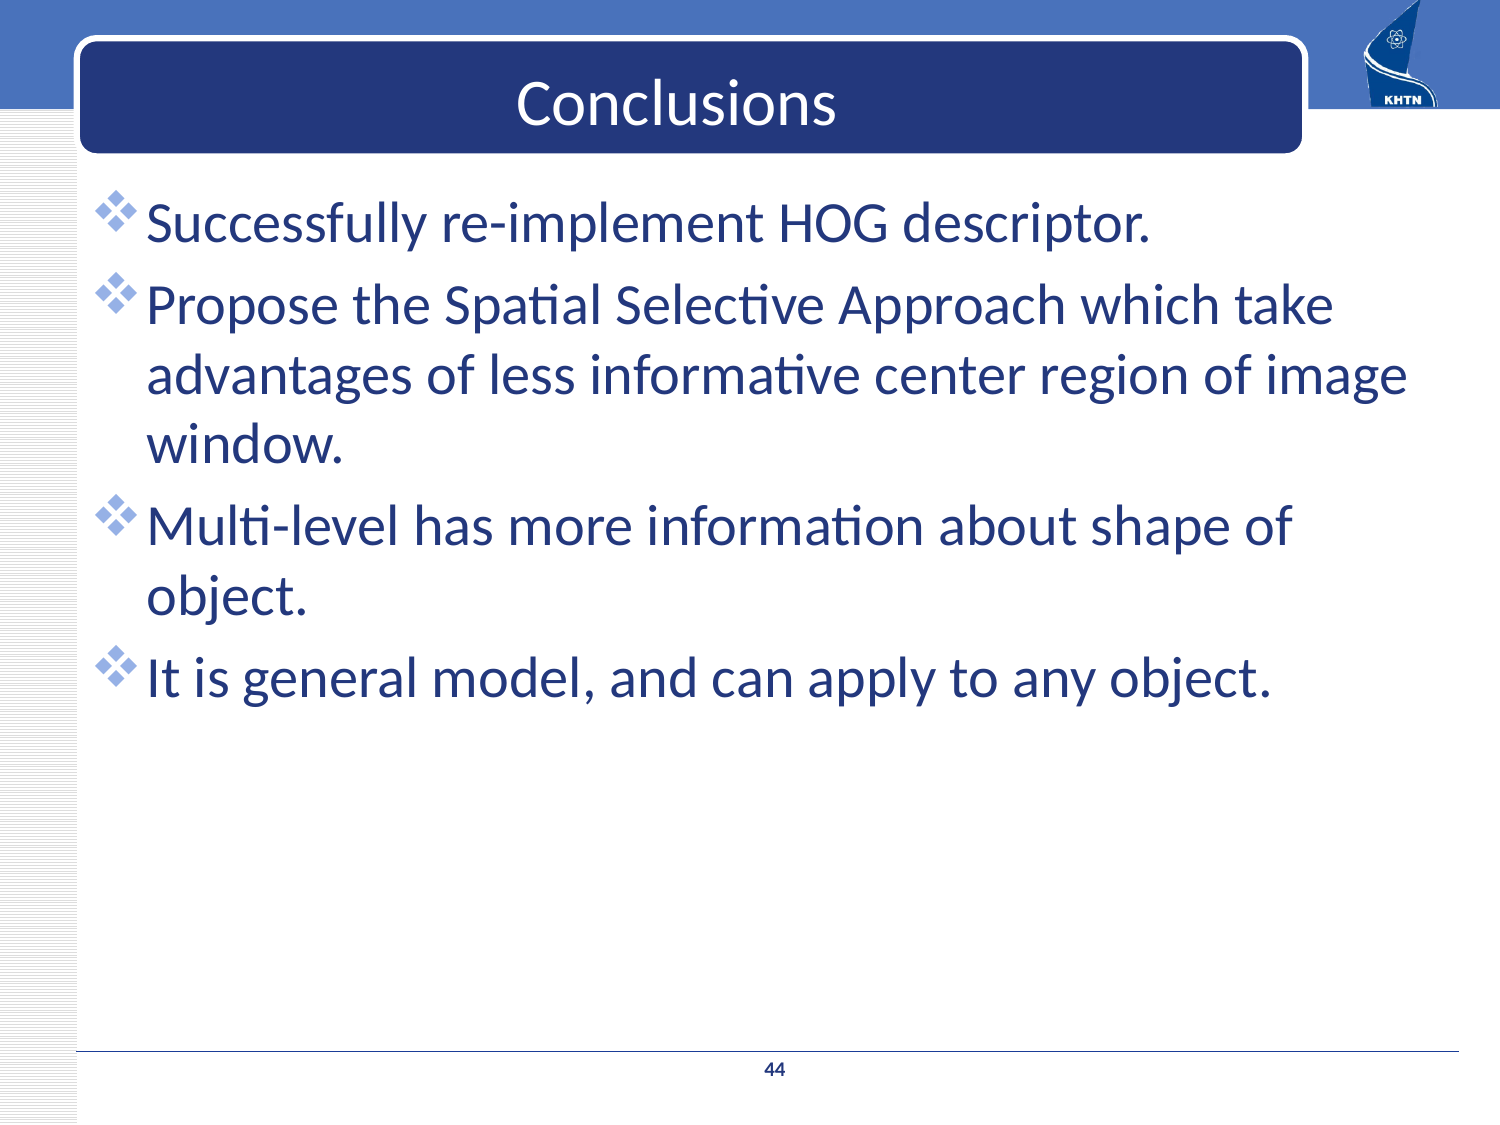

# Conclusions
Successfully re-implement HOG descriptor.
Propose the Spatial Selective Approach which take advantages of less informative center region of image window.
Multi-level has more information about shape of object.
It is general model, and can apply to any object.
44